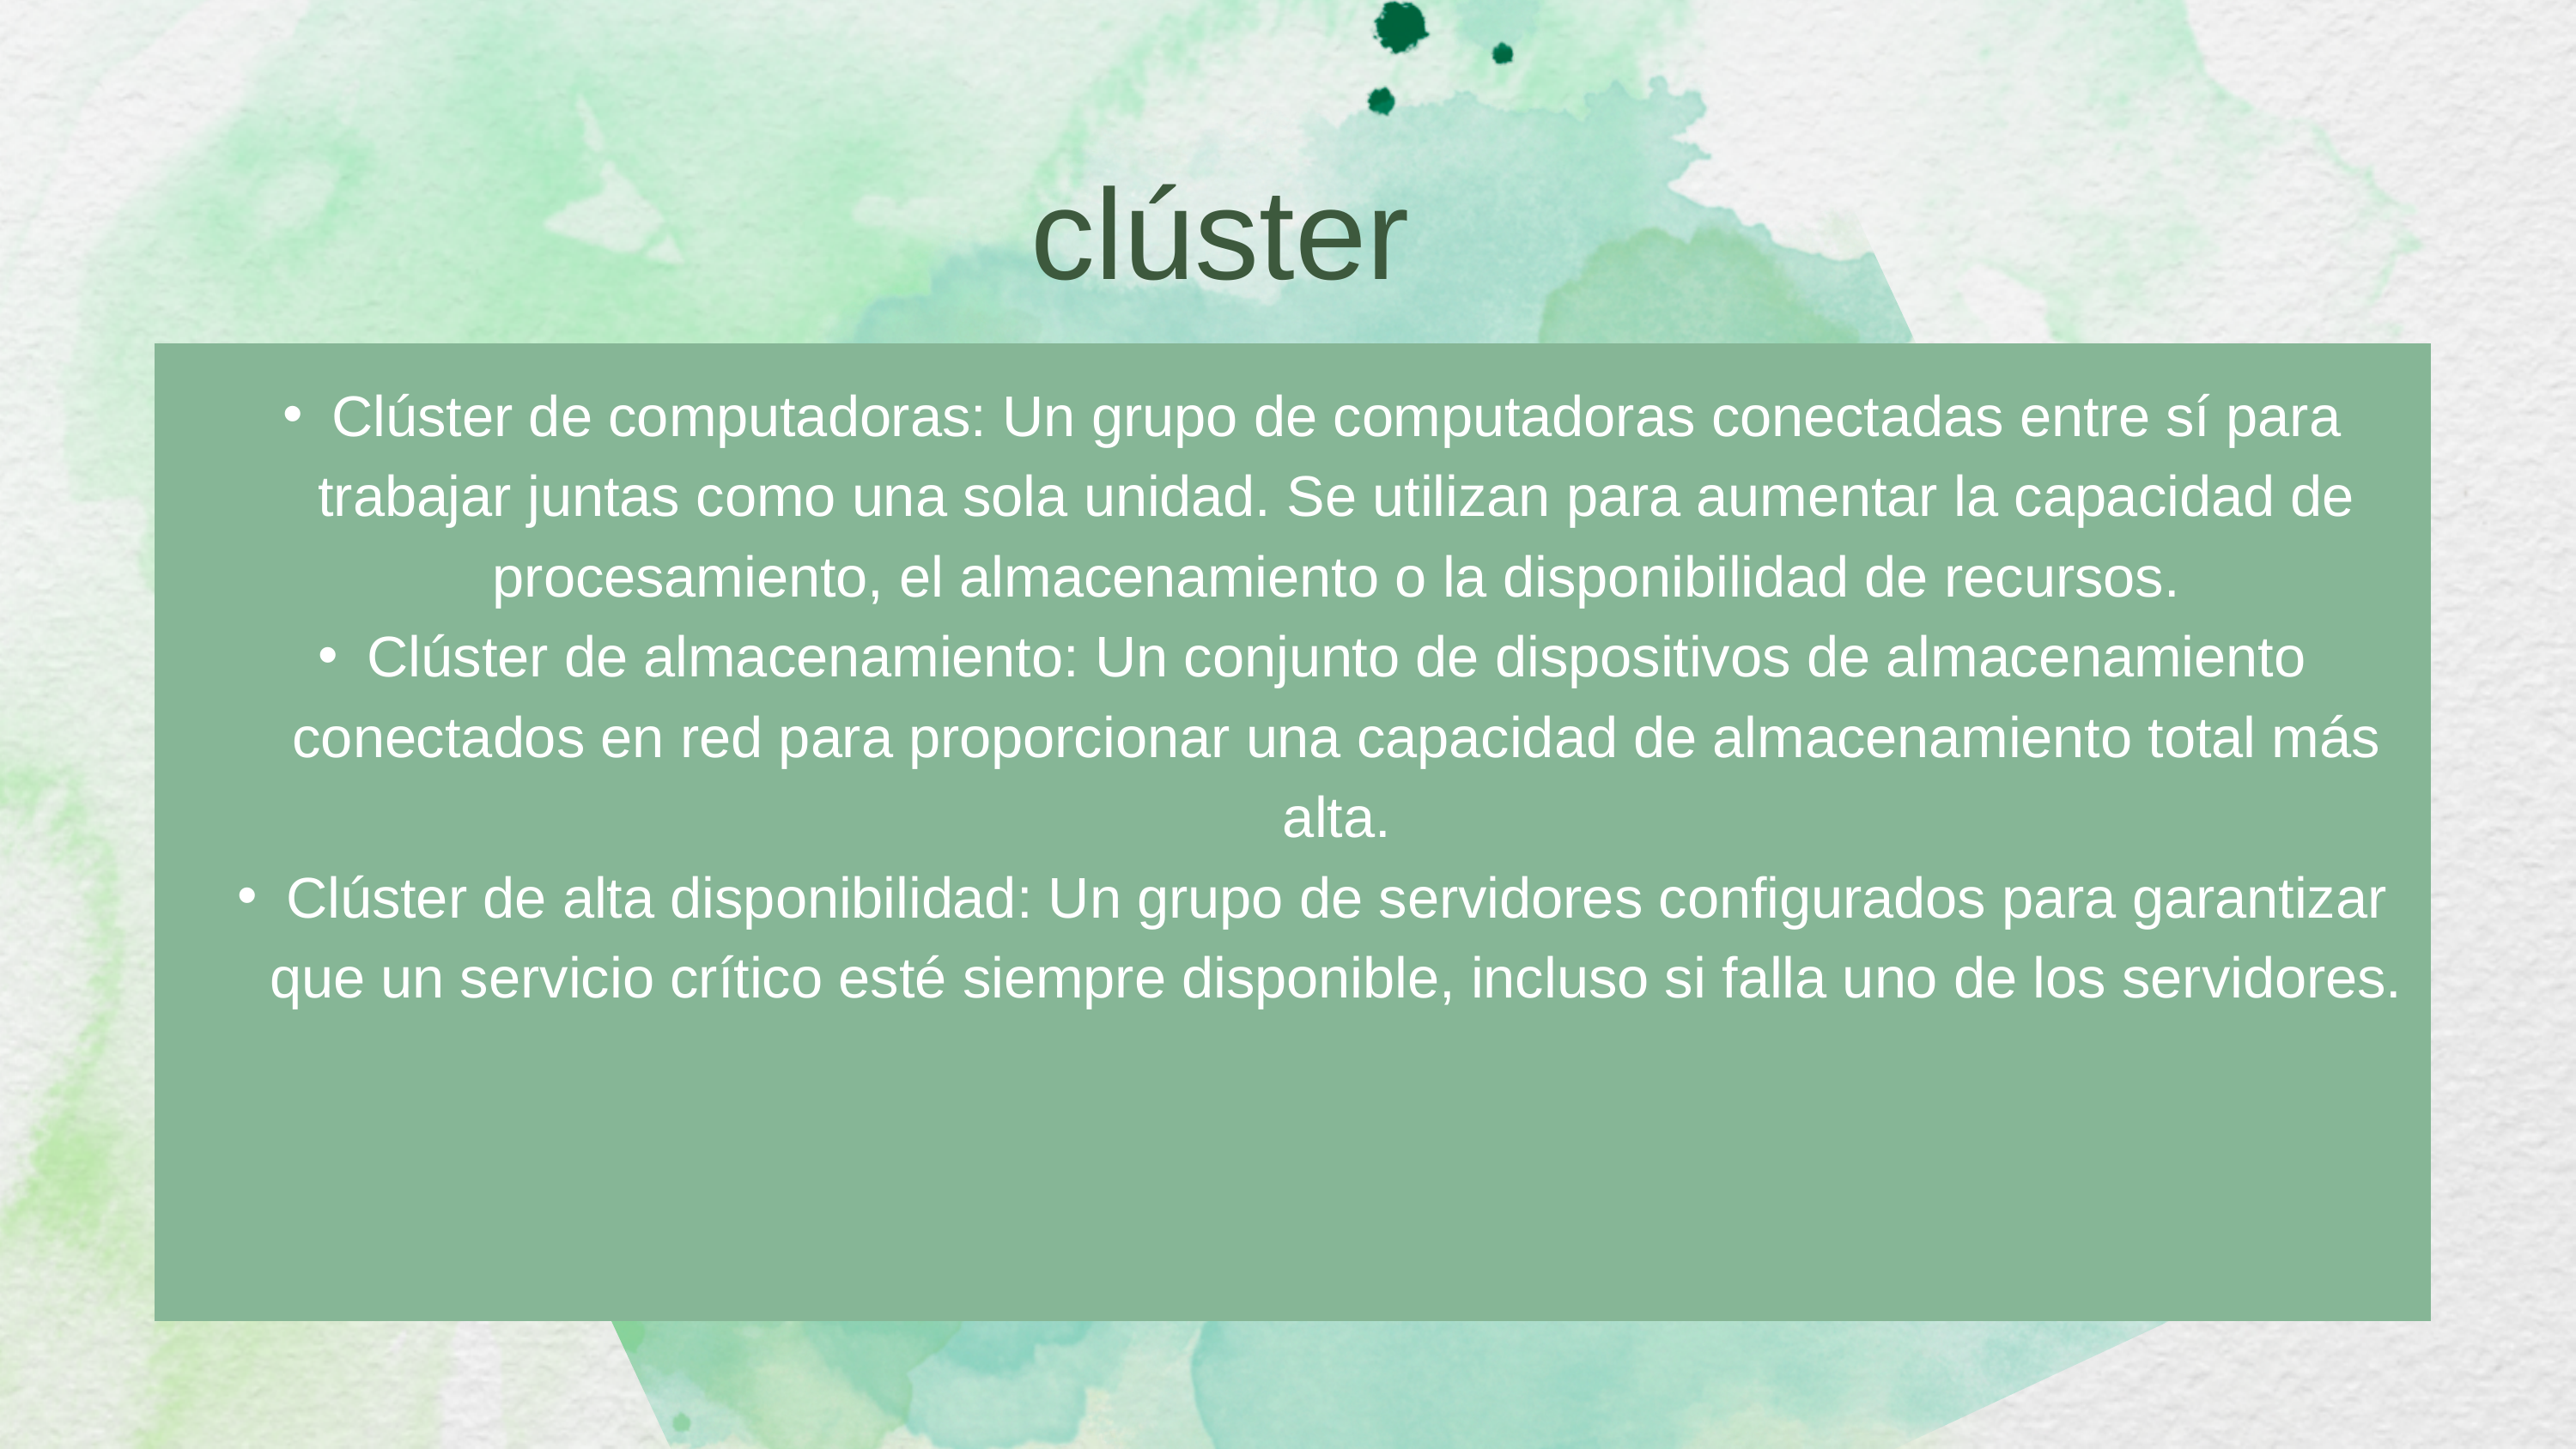

clúster

Clúster de computadoras: Un grupo de computadoras conectadas entre sí para trabajar juntas como una sola unidad. Se utilizan para aumentar la capacidad de procesamiento, el almacenamiento o la disponibilidad de recursos.
Clúster de almacenamiento: Un conjunto de dispositivos de almacenamiento conectados en red para proporcionar una capacidad de almacenamiento total más alta.
Clúster de alta disponibilidad: Un grupo de servidores configurados para garantizar que un servicio crítico esté siempre disponible, incluso si falla uno de los servidores.